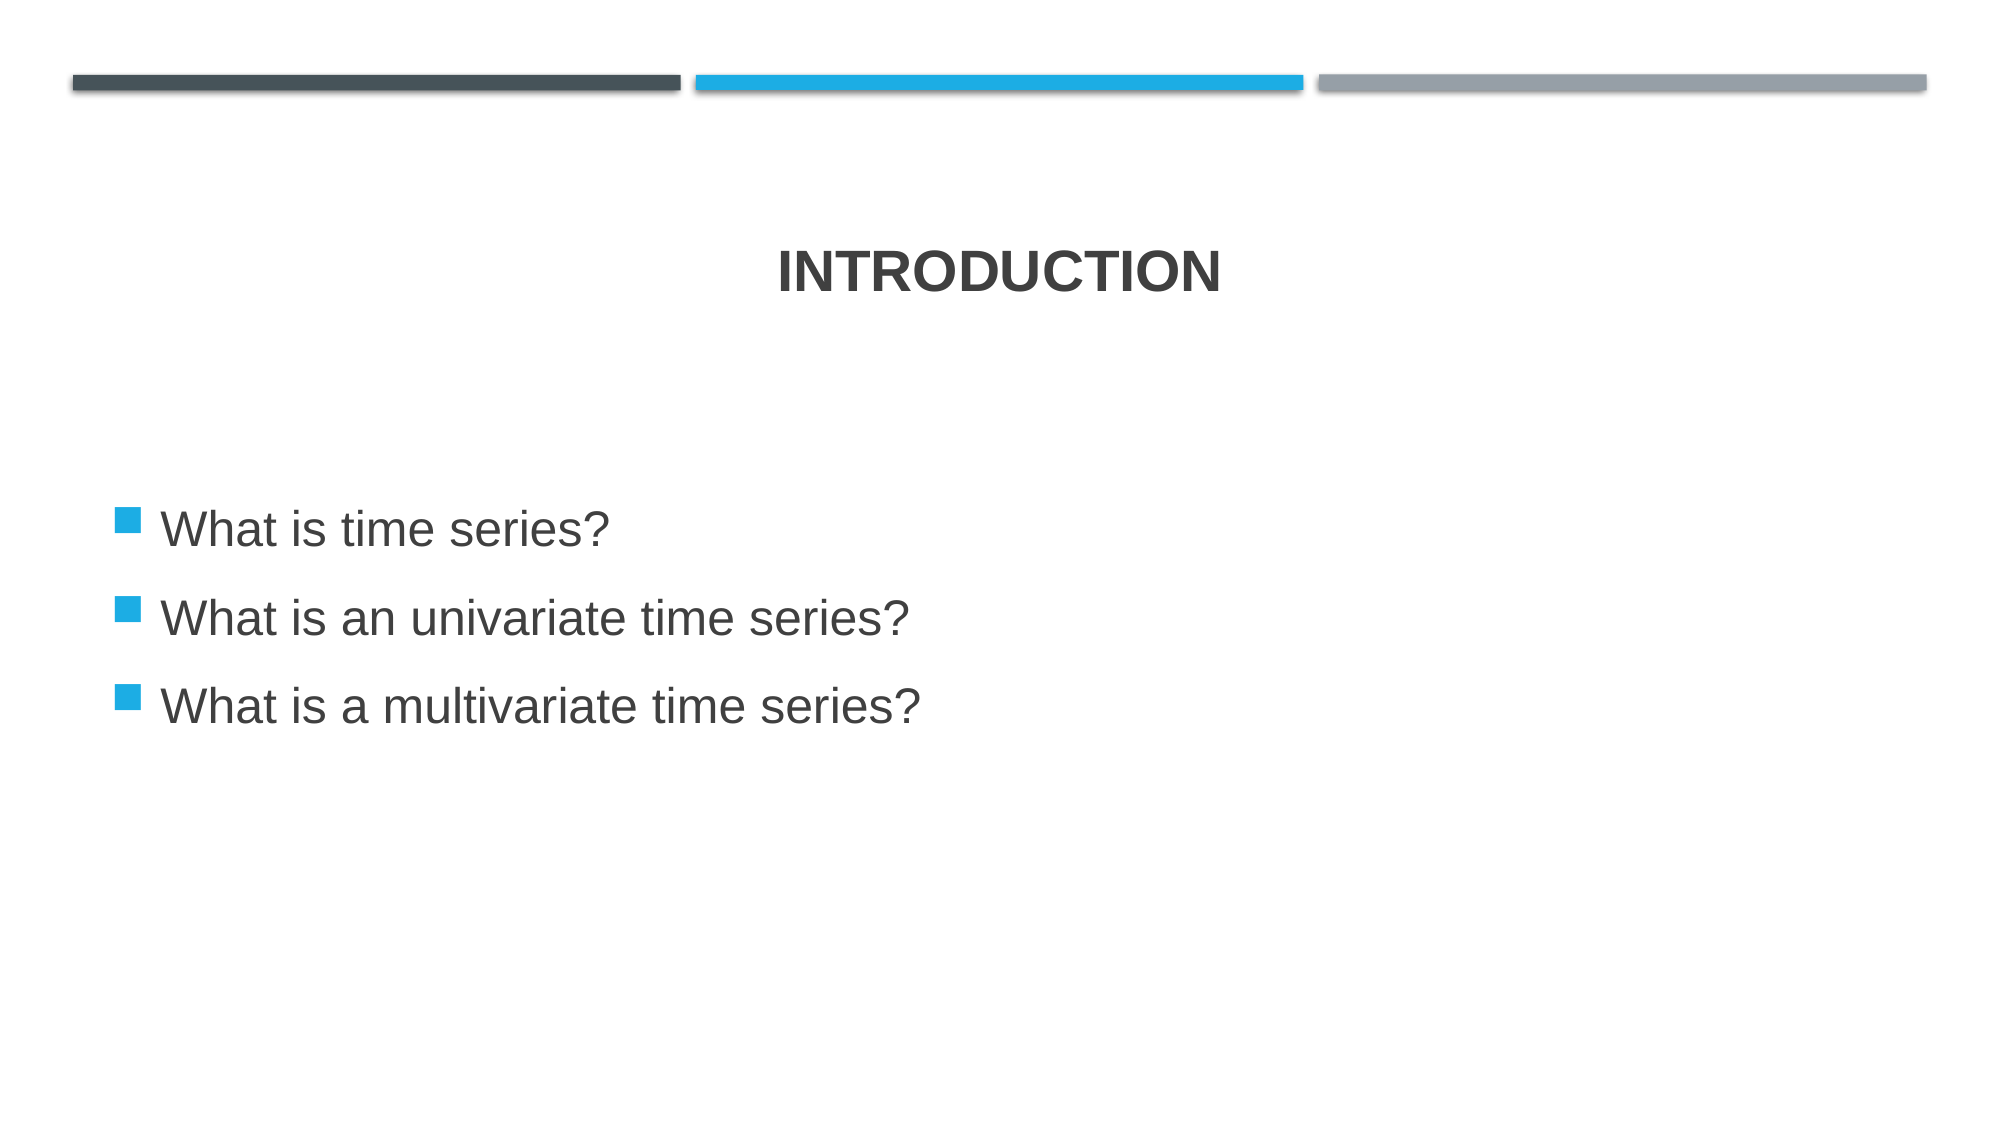

# INTRODUCTION
What is time series?
What is an univariate time series?
What is a multivariate time series?